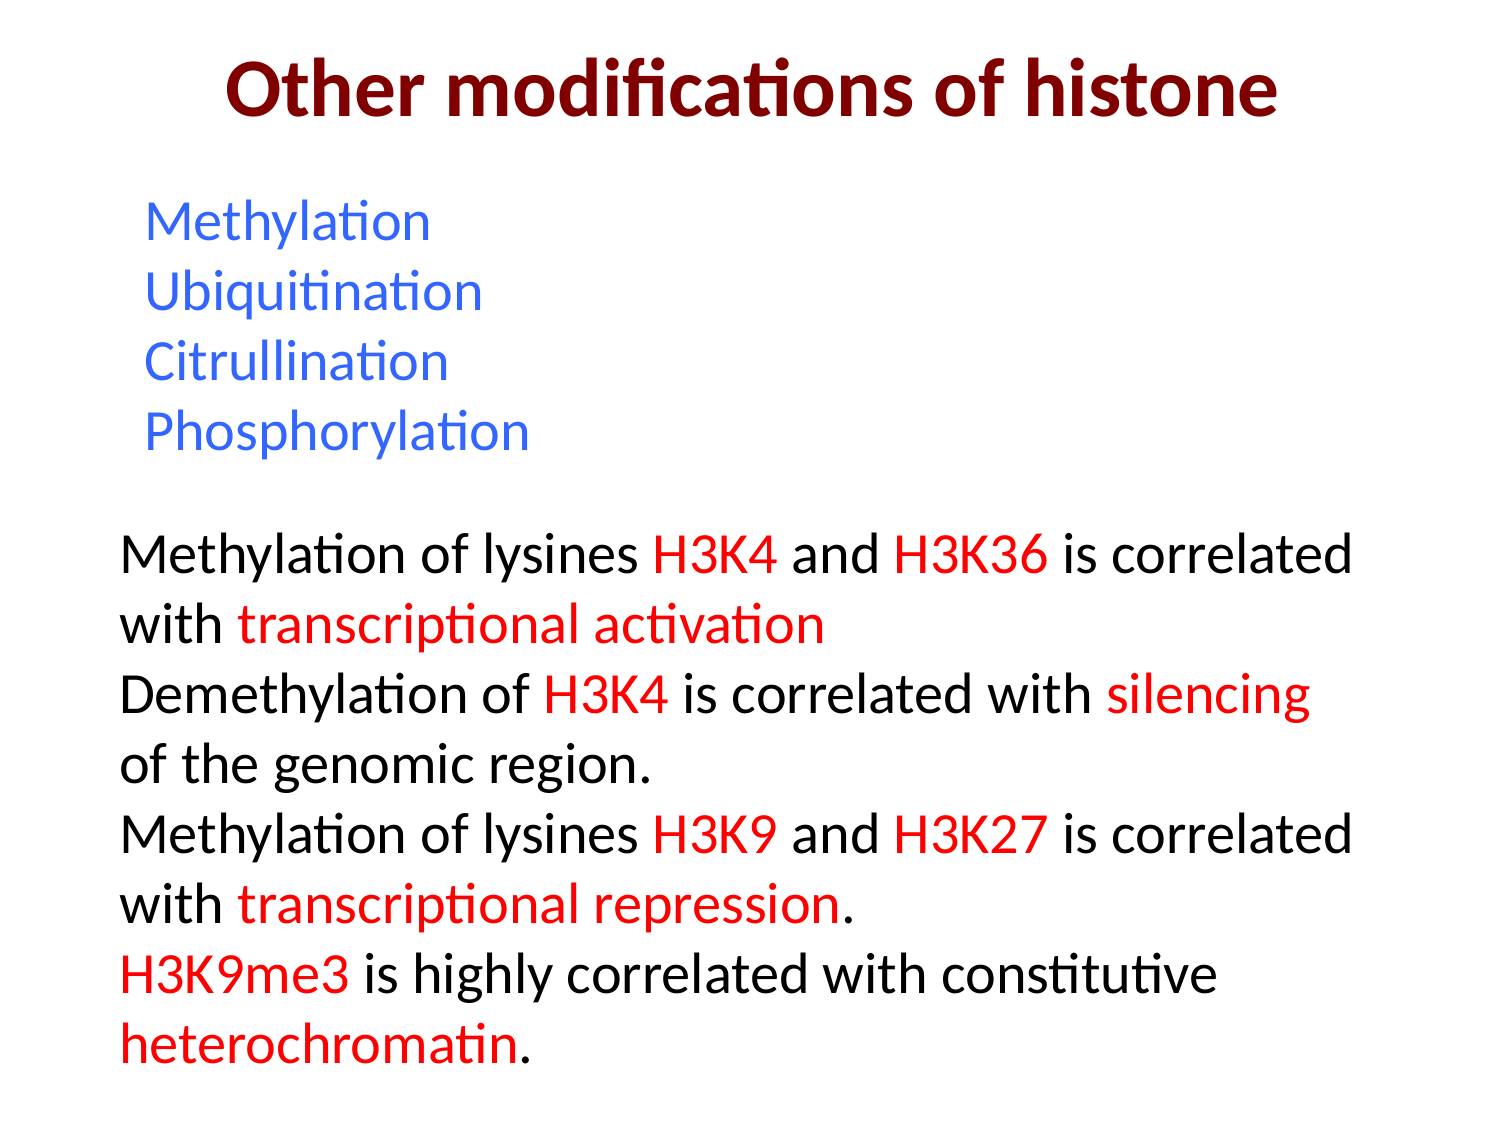

Other modifications of histone
Methylation
Ubiquitination
Citrullination
Phosphorylation

Methylation of lysines H3K4 and H3K36 is correlated with transcriptional activation
Demethylation of H3K4 is correlated with silencing of the genomic region.
Methylation of lysines H3K9 and H3K27 is correlated with transcriptional repression.
H3K9me3 is highly correlated with constitutive heterochromatin.